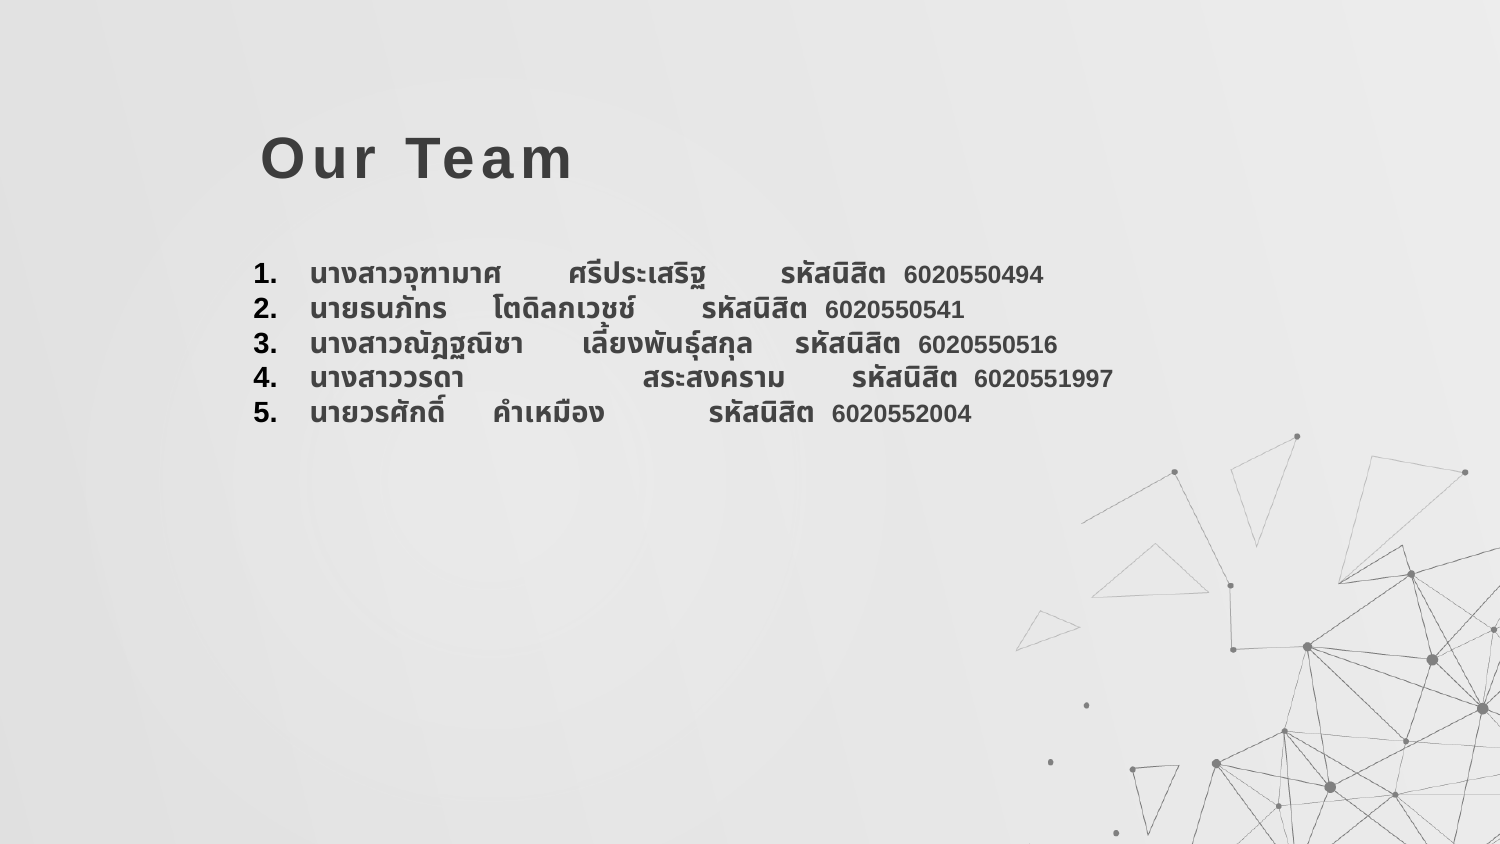

# Our Team
นางสาวจุฑามาศ        ศรีประเสริฐ         รหัสนิสิต  6020550494
นายธนภัทร	    โตดิลกเวชช์        รหัสนิสิต  6020550541
นางสาวณัฎฐณิชา       เลี้ยงพันธุ์สกุล     รหัสนิสิต  6020550516
นางสาววรดา	    สระสงคราม        รหัสนิสิต  6020551997
นายวรศักดิ์	    คำเหมือง	            รหัสนิสิต  6020552004